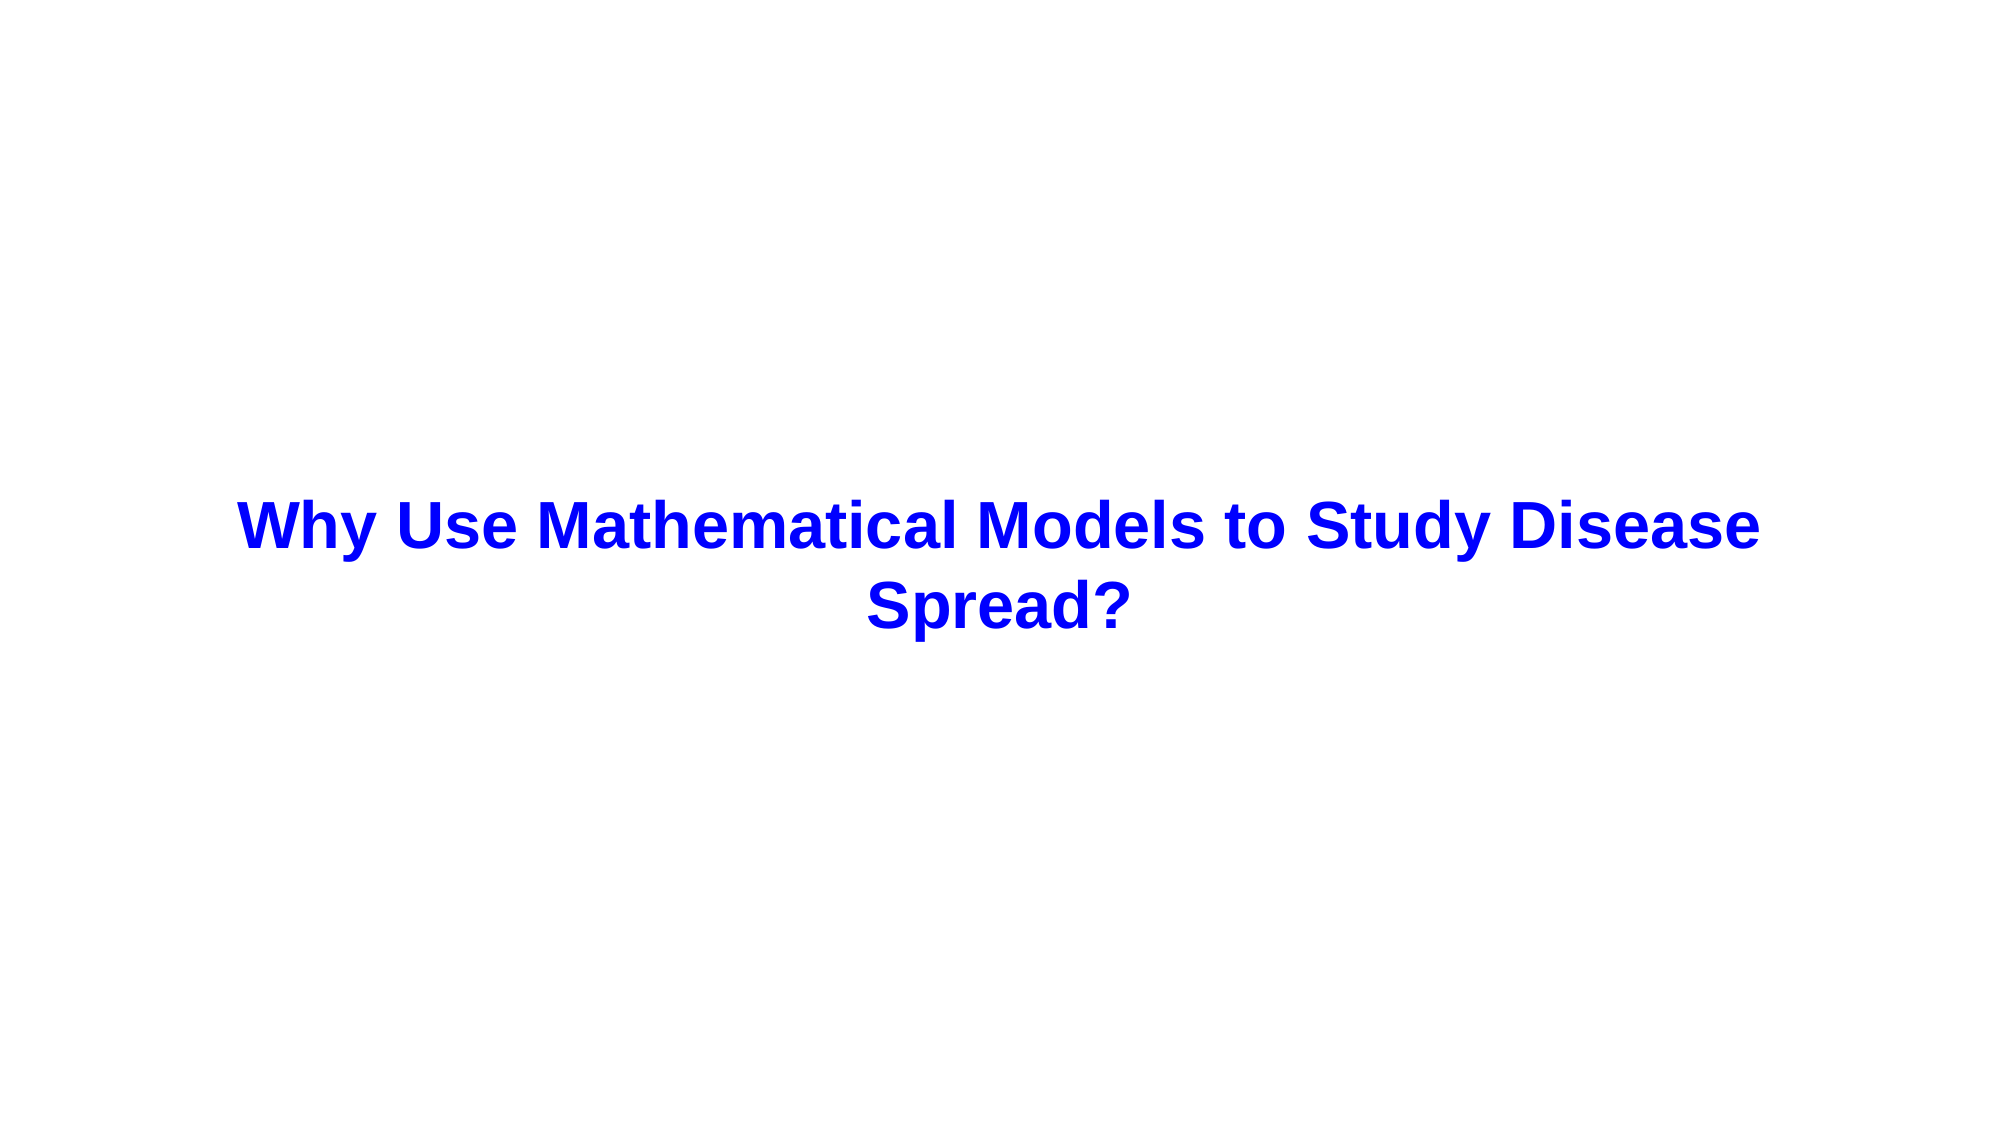

Why Use Mathematical Models to Study Disease Spread?